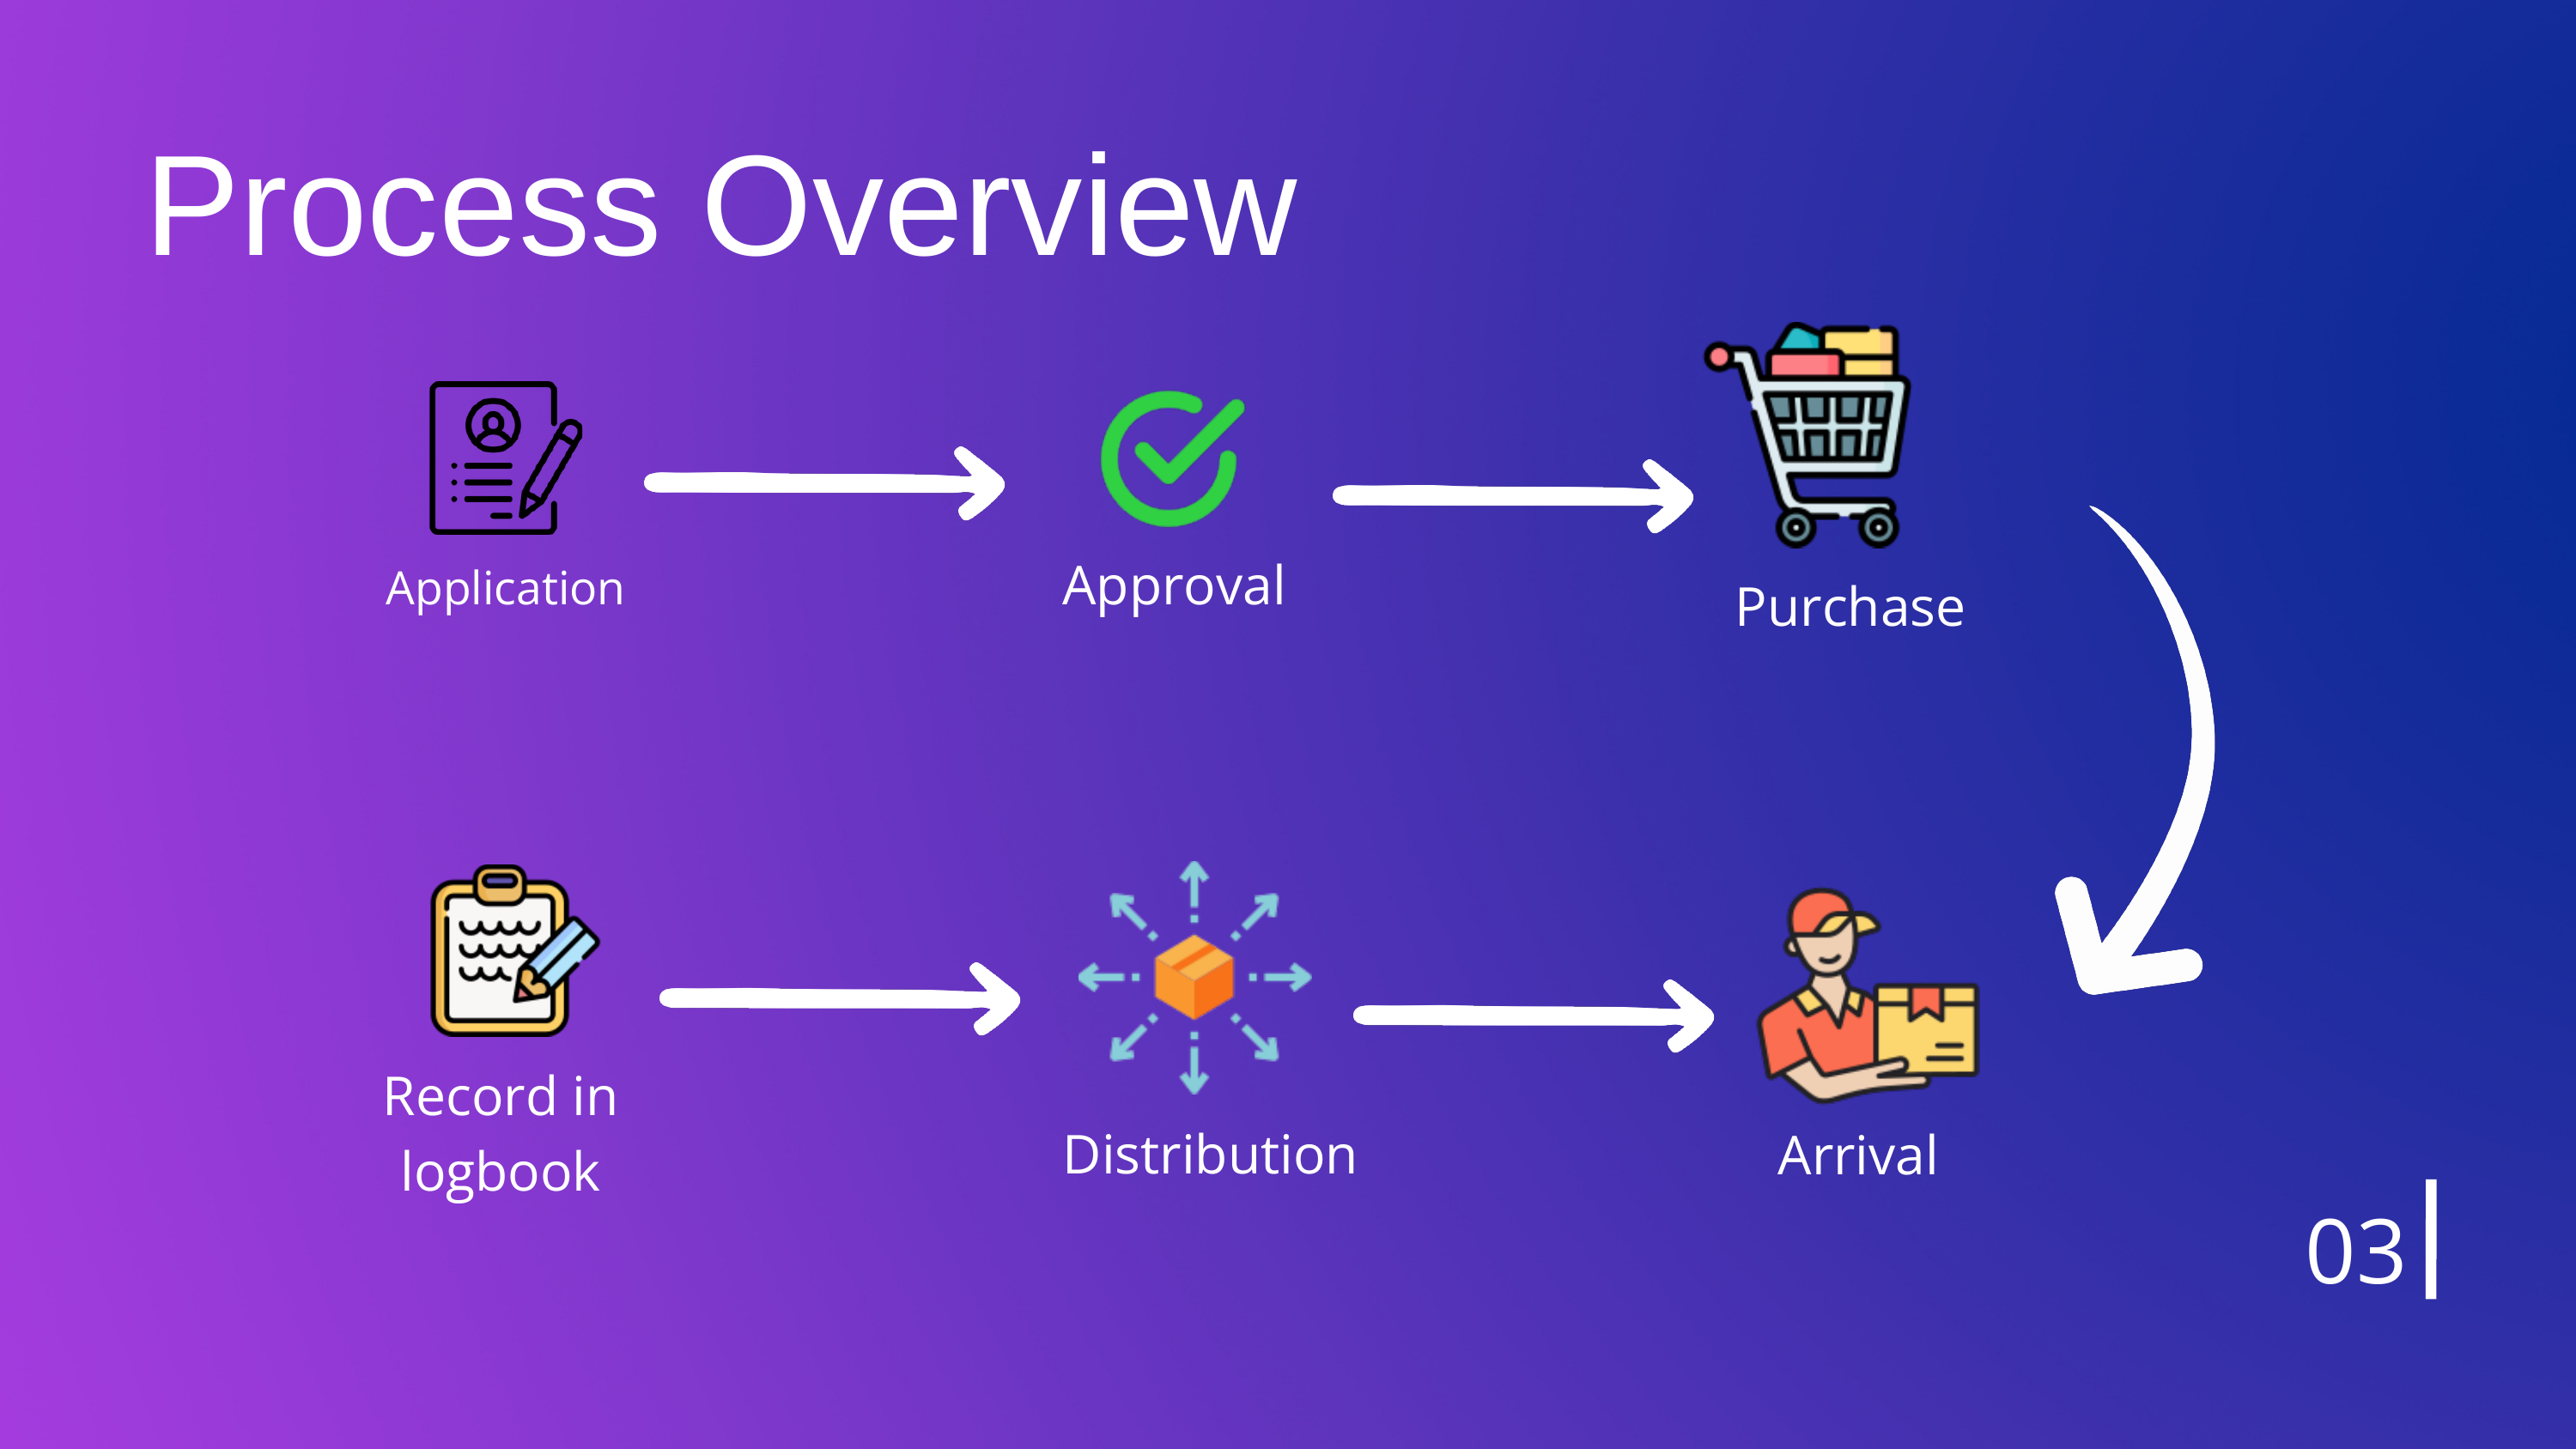

Process Overview

Approval
Application
Purchase

Record in
logbook
Distribution
Arrival
03